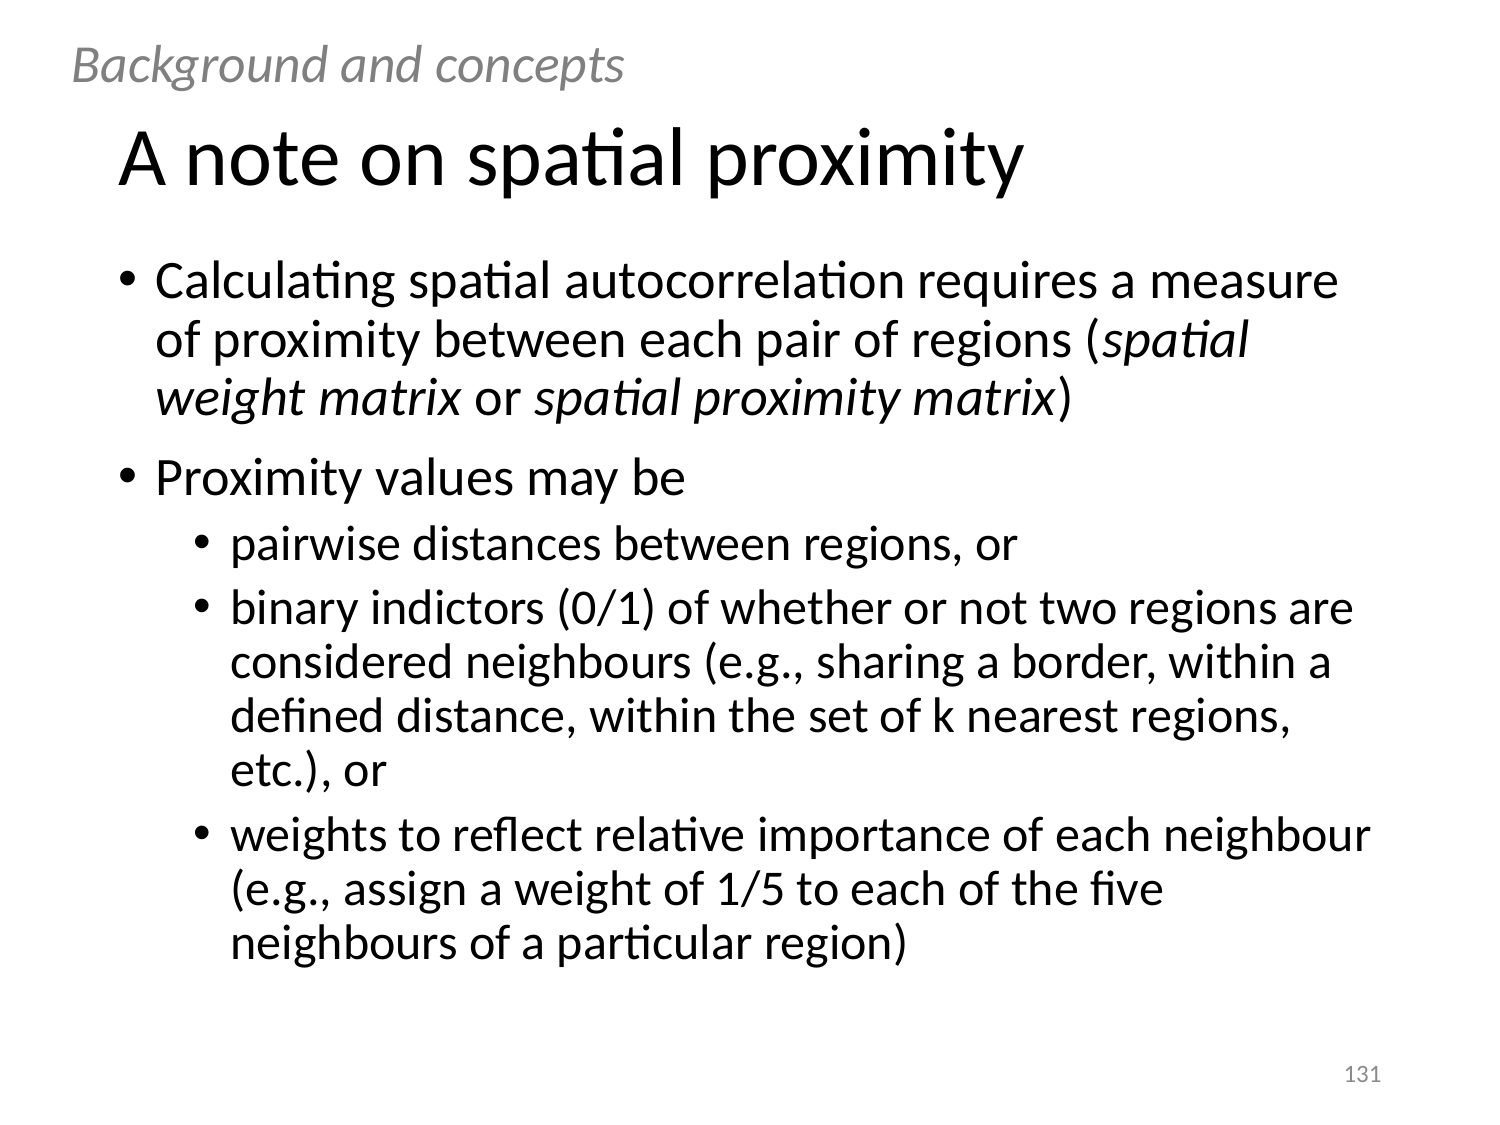

Background and concepts
# A note on spatial proximity
Calculating spatial autocorrelation requires a measure of proximity between each pair of regions (spatial weight matrix or spatial proximity matrix)
Proximity values may be
pairwise distances between regions, or
binary indictors (0/1) of whether or not two regions are considered neighbours (e.g., sharing a border, within a defined distance, within the set of k nearest regions, etc.), or
weights to reflect relative importance of each neighbour (e.g., assign a weight of 1/5 to each of the five neighbours of a particular region)
131